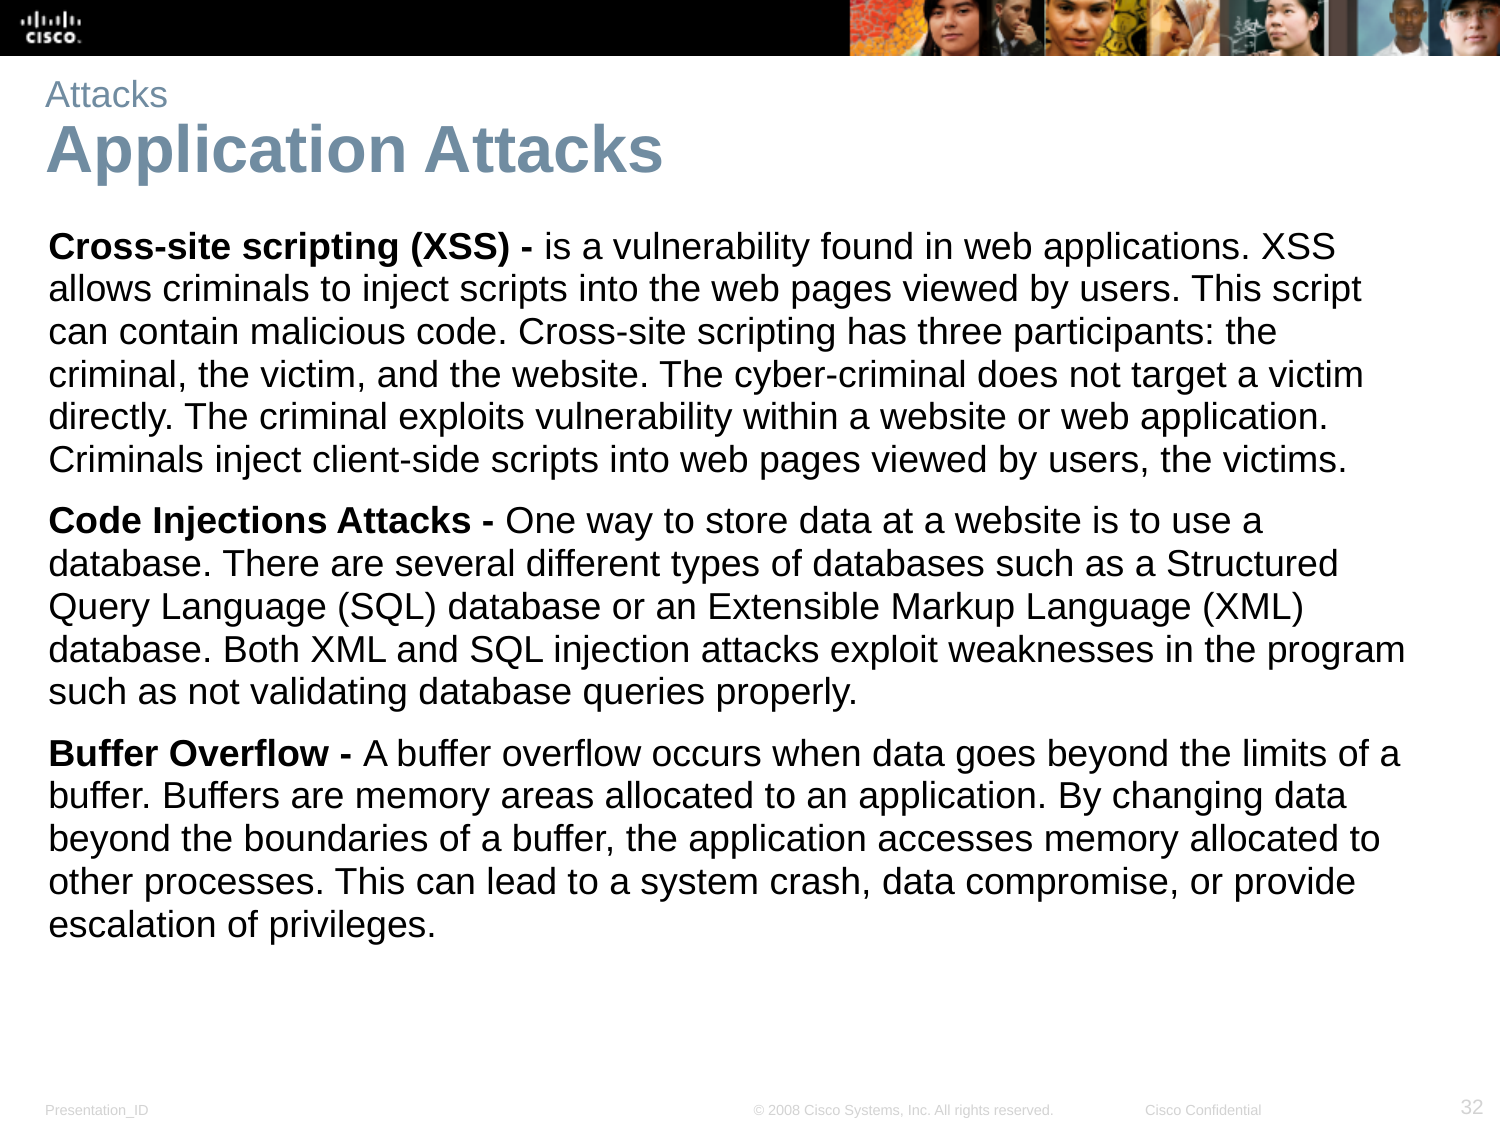

# Attacks Application Attacks
Cross-site scripting (XSS) - is a vulnerability found in web applications. XSS allows criminals to inject scripts into the web pages viewed by users. This script can contain malicious code. Cross-site scripting has three participants: the criminal, the victim, and the website. The cyber-criminal does not target a victim directly. The criminal exploits vulnerability within a website or web application. Criminals inject client-side scripts into web pages viewed by users, the victims.
Code Injections Attacks - One way to store data at a website is to use a database. There are several different types of databases such as a Structured Query Language (SQL) database or an Extensible Markup Language (XML) database. Both XML and SQL injection attacks exploit weaknesses in the program such as not validating database queries properly.
Buffer Overflow - A buffer overflow occurs when data goes beyond the limits of a buffer. Buffers are memory areas allocated to an application. By changing data beyond the boundaries of a buffer, the application accesses memory allocated to other processes. This can lead to a system crash, data compromise, or provide escalation of privileges.